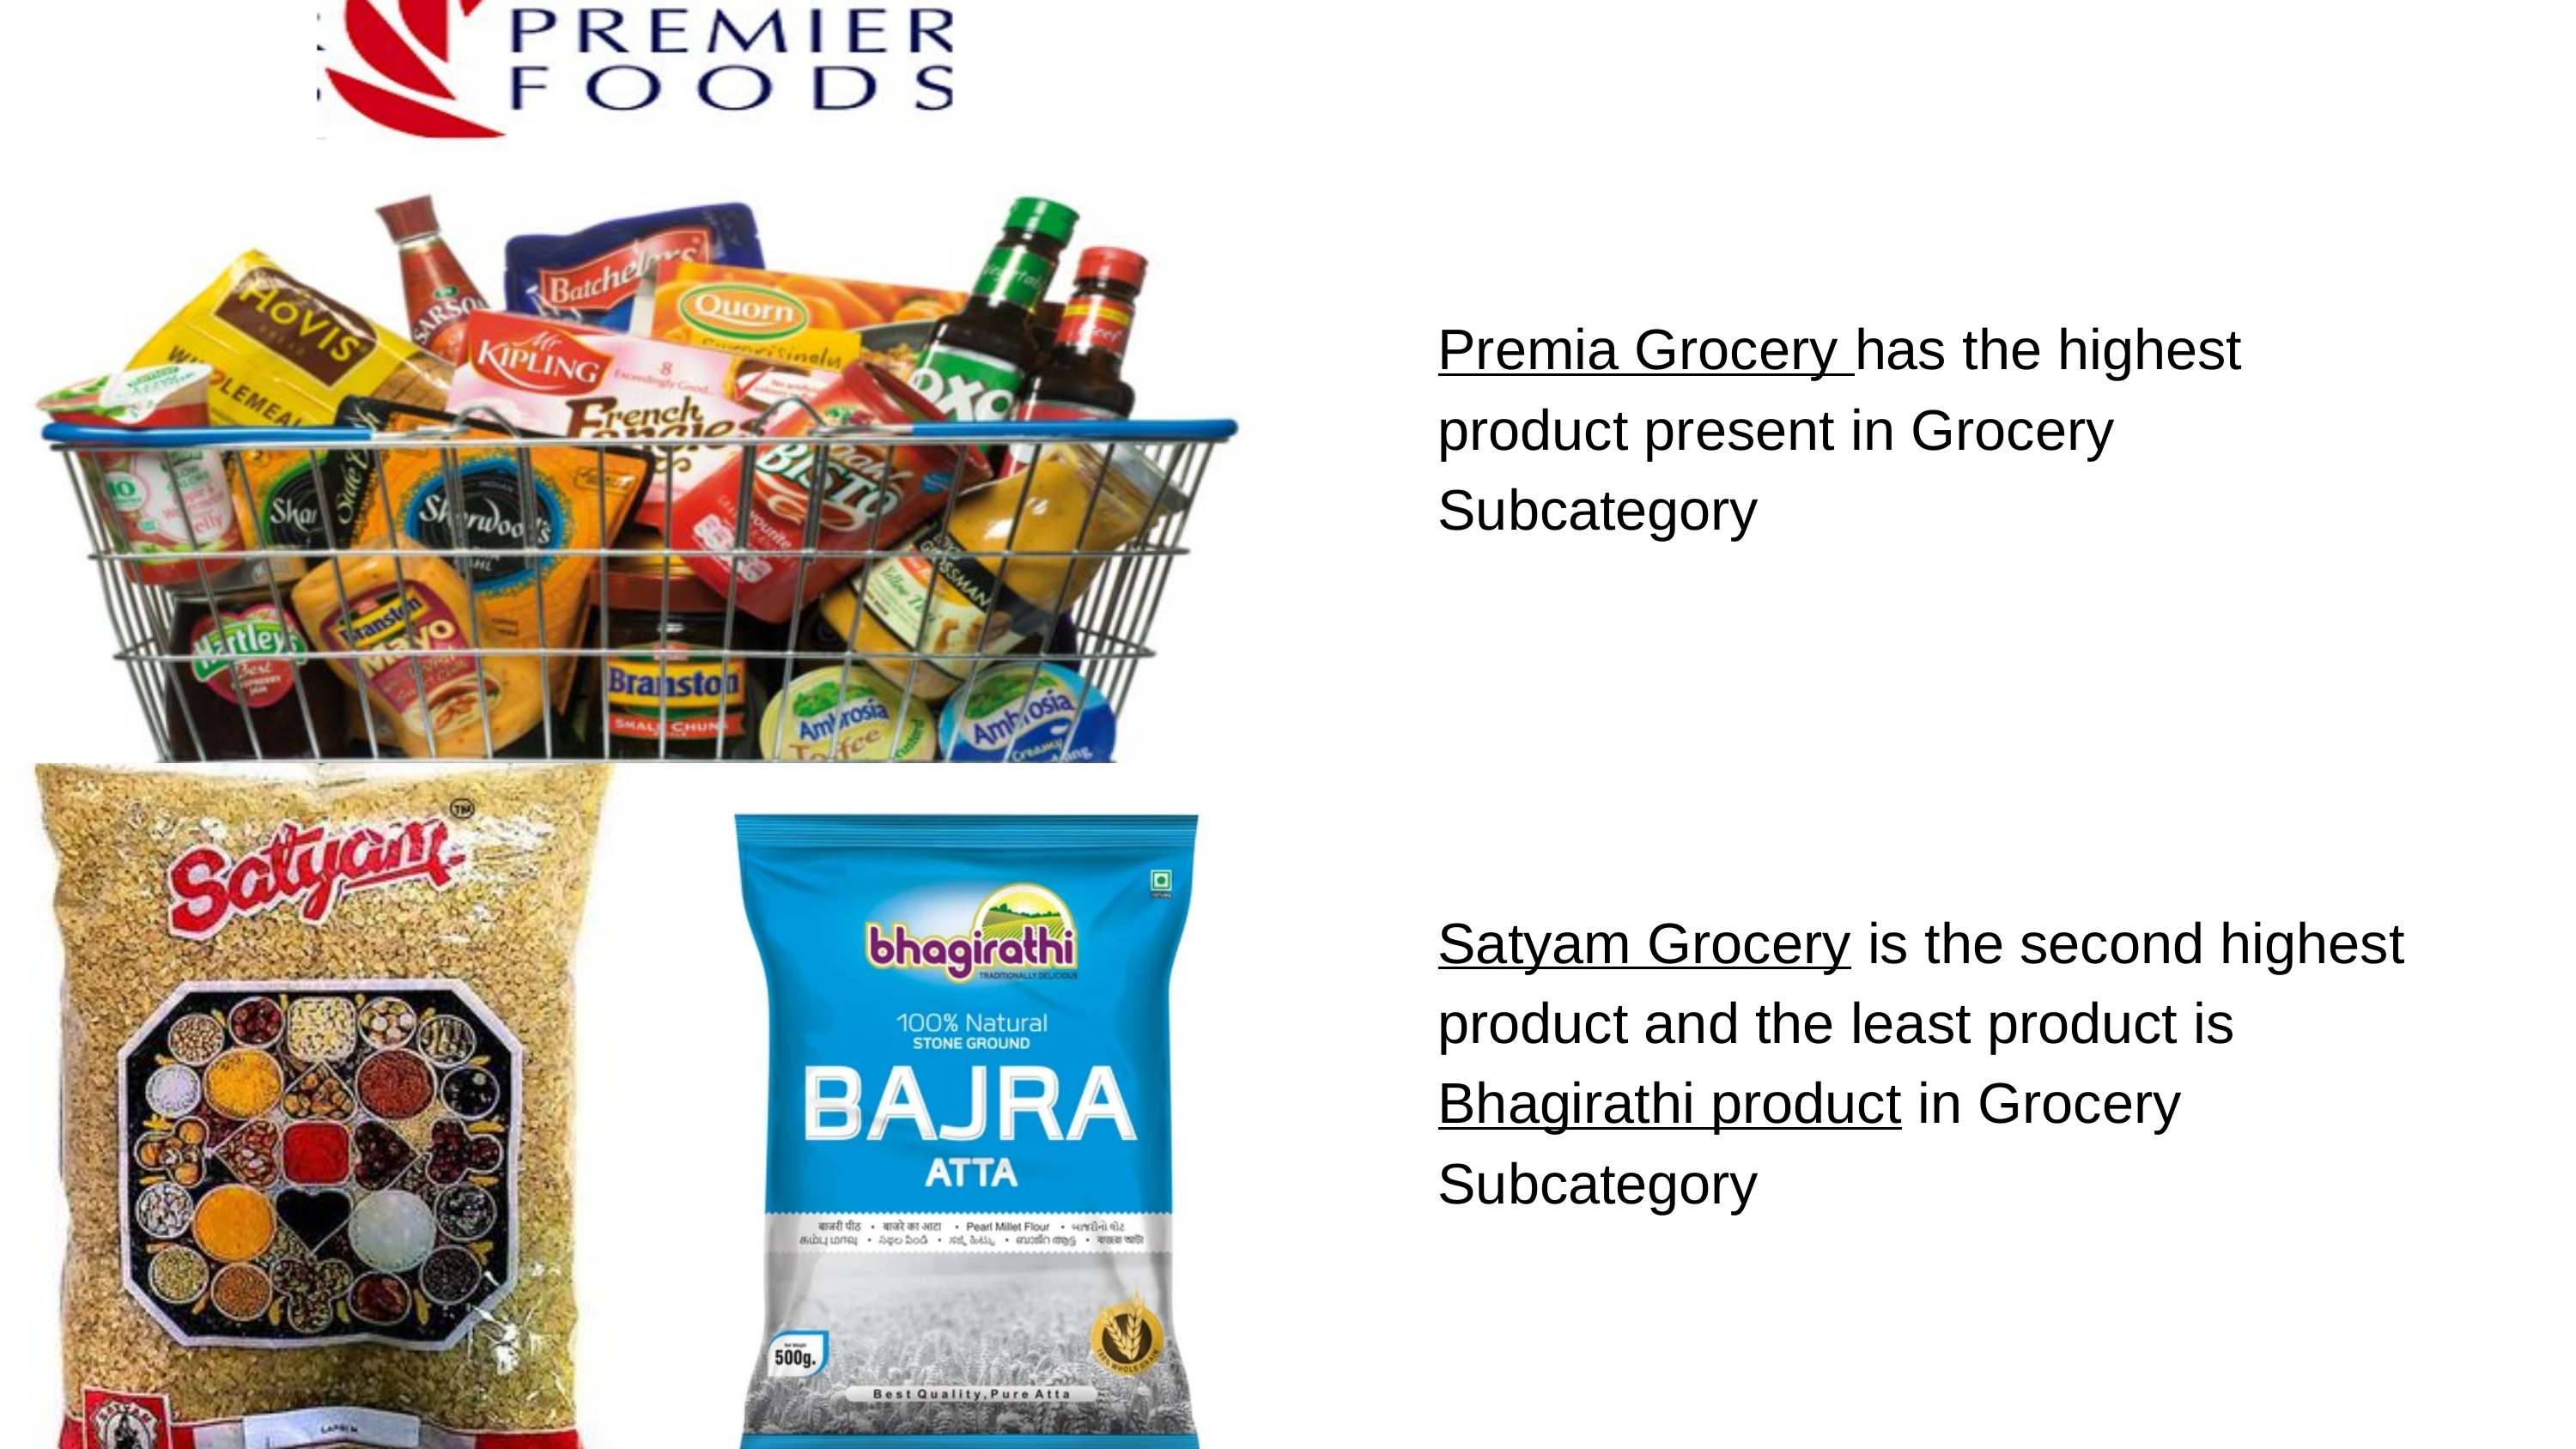

Premia Grocery has the highest product present in Grocery Subcategory

Satyam Grocery is the second highest product and the least product is Bhagirathi product in Grocery Subcategory